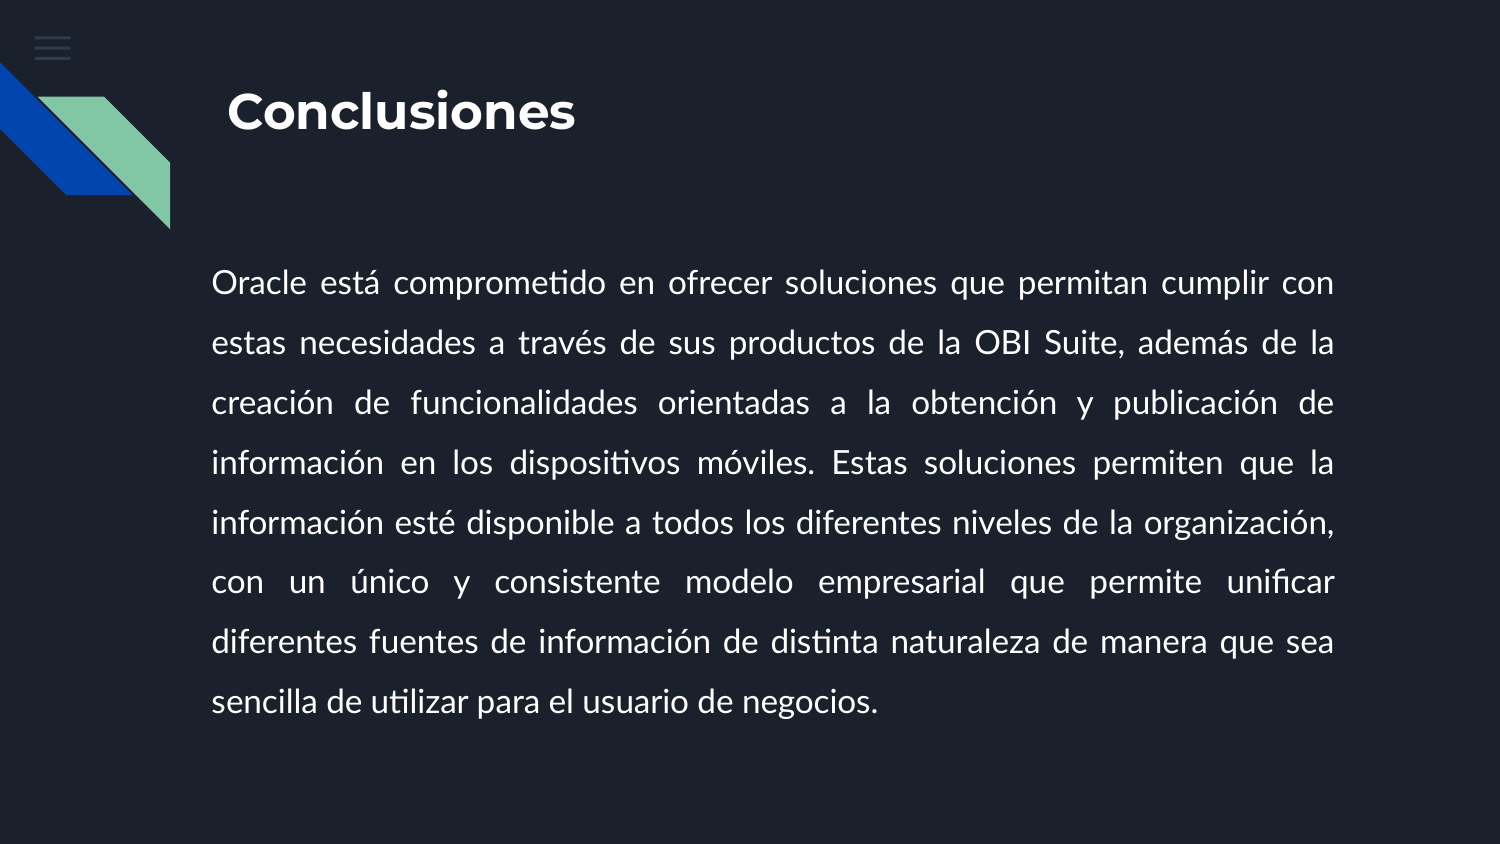

# Conclusiones
Oracle está comprometido en ofrecer soluciones que permitan cumplir con estas necesidades a través de sus productos de la OBI Suite, además de la creación de funcionalidades orientadas a la obtención y publicación de información en los dispositivos móviles. Estas soluciones permiten que la información esté disponible a todos los diferentes niveles de la organización, con un único y consistente modelo empresarial que permite unificar diferentes fuentes de información de distinta naturaleza de manera que sea sencilla de utilizar para el usuario de negocios.